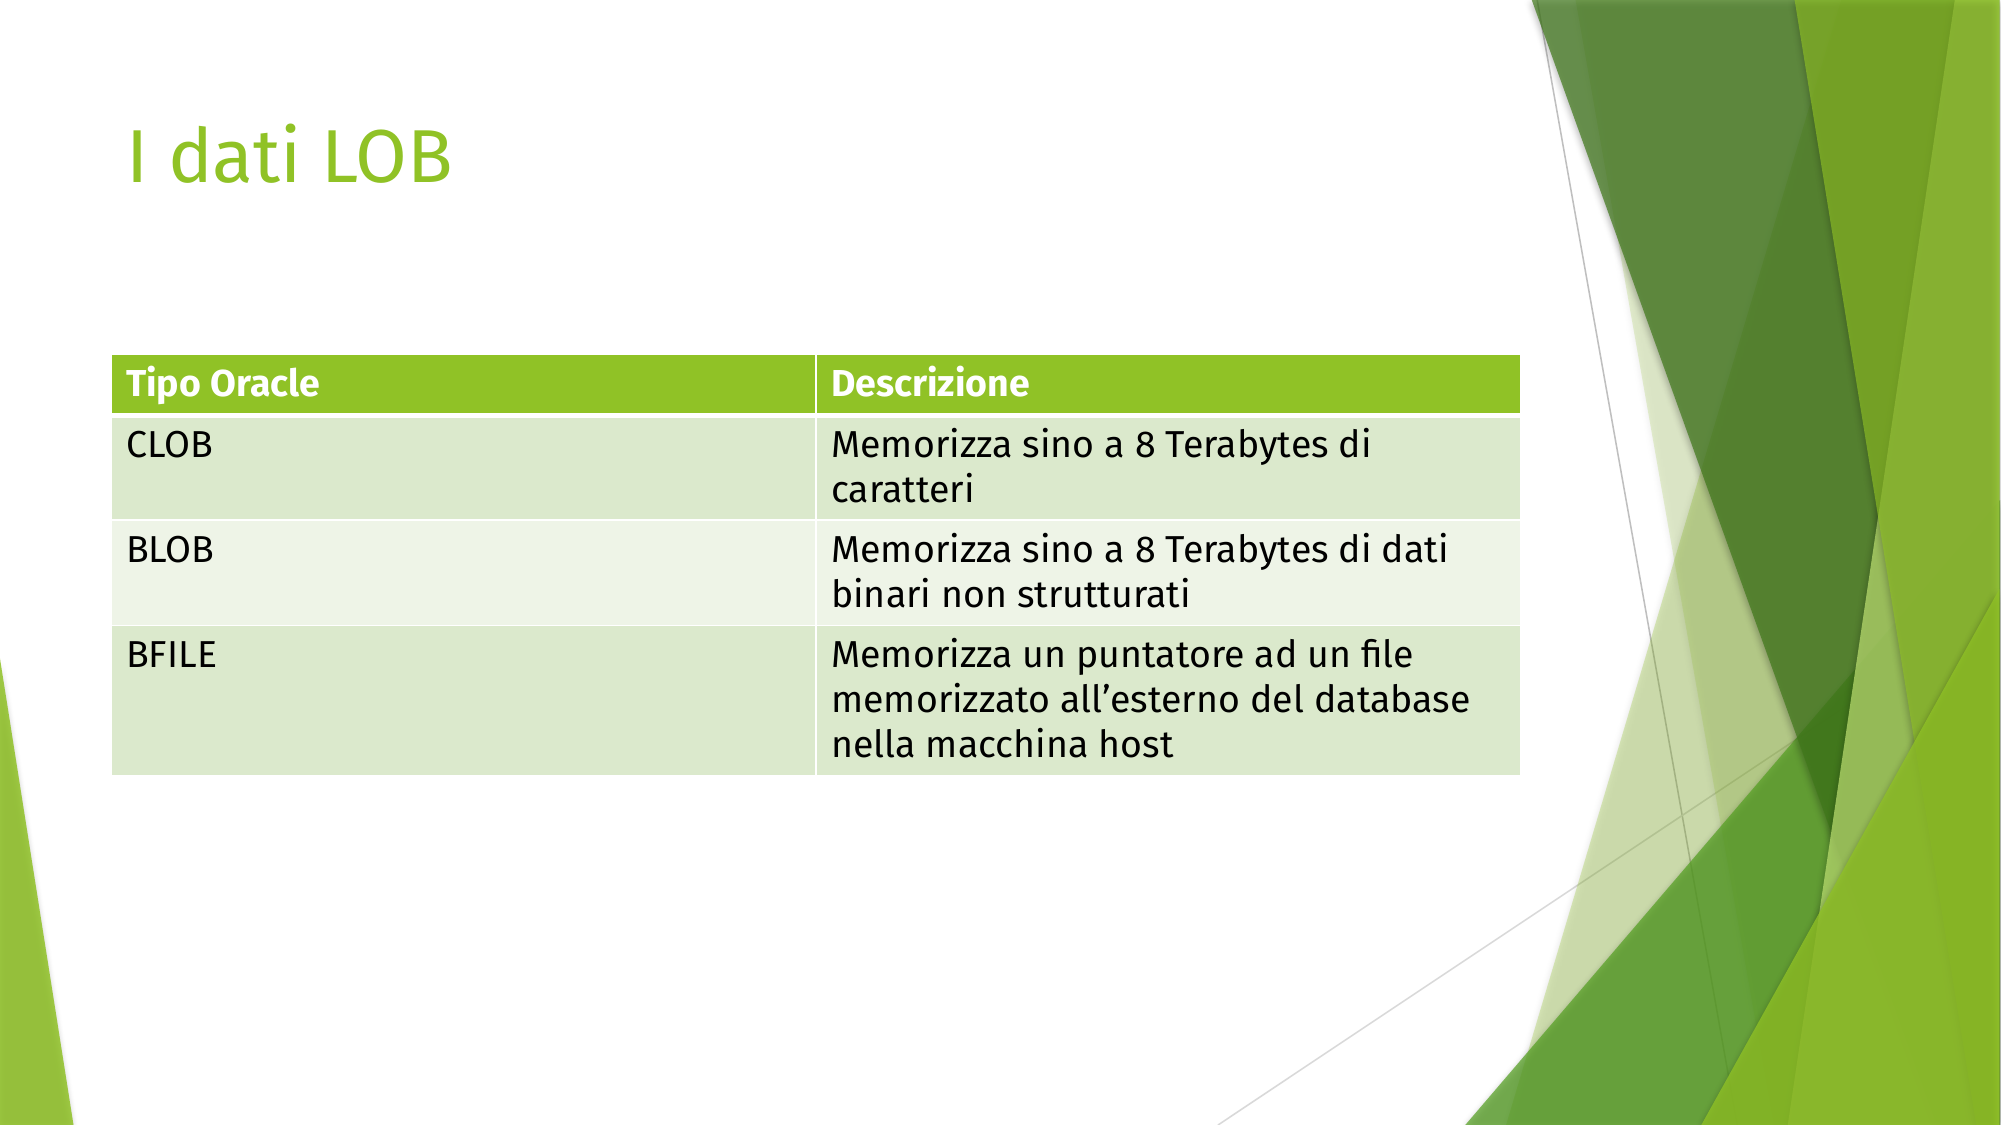

# I dati LOB
| Tipo Oracle | Descrizione |
| --- | --- |
| CLOB | Memorizza sino a 8 Terabytes di caratteri |
| BLOB | Memorizza sino a 8 Terabytes di dati binari non strutturati |
| BFILE | Memorizza un puntatore ad un file memorizzato all’esterno del database nella macchina host |